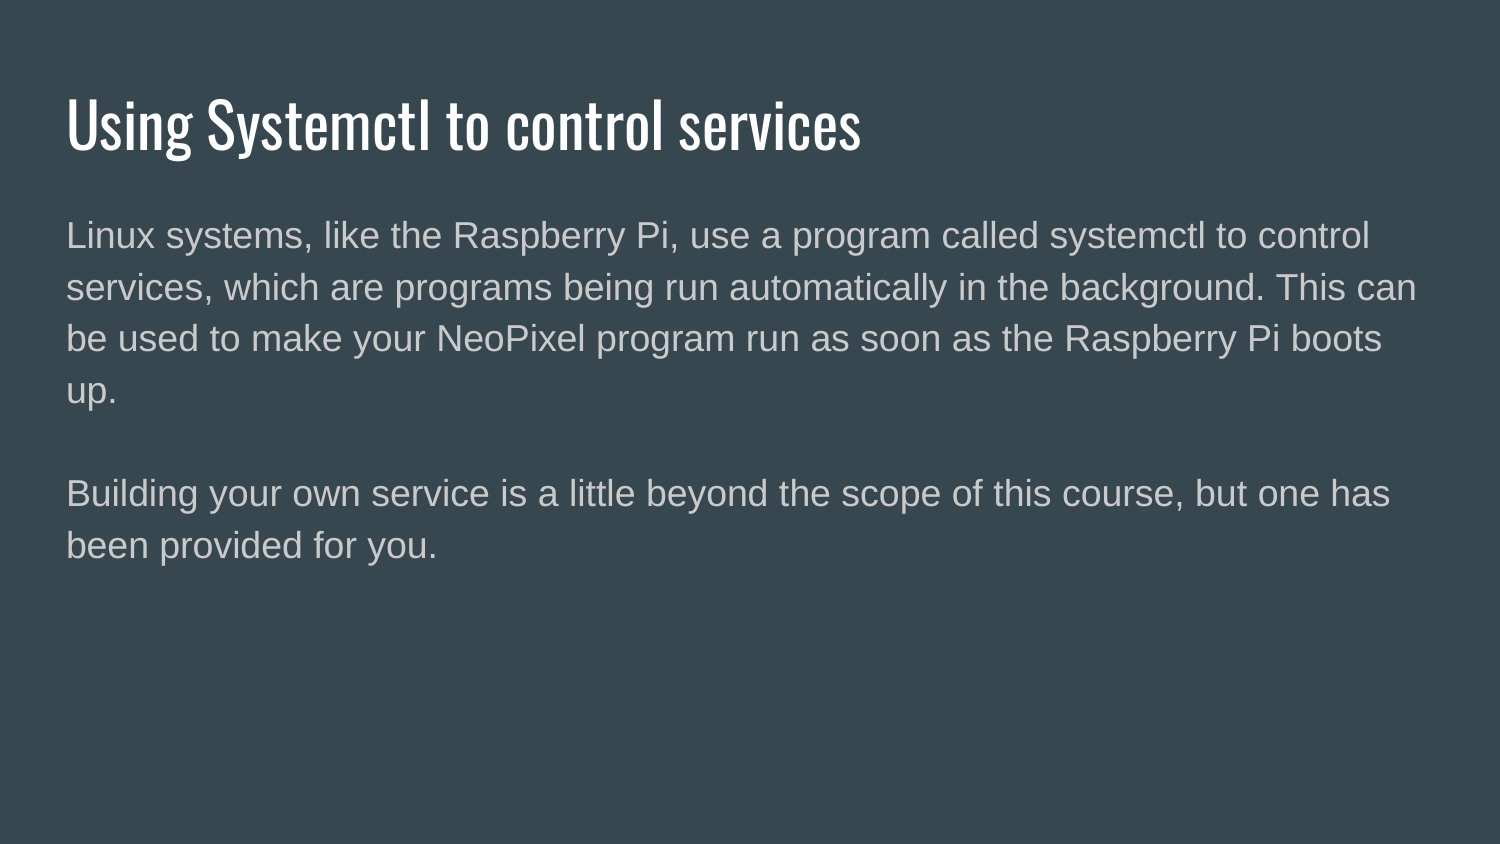

# Using Systemctl to control services
Linux systems, like the Raspberry Pi, use a program called systemctl to control services, which are programs being run automatically in the background. This can be used to make your NeoPixel program run as soon as the Raspberry Pi boots up.
Building your own service is a little beyond the scope of this course, but one has been provided for you.